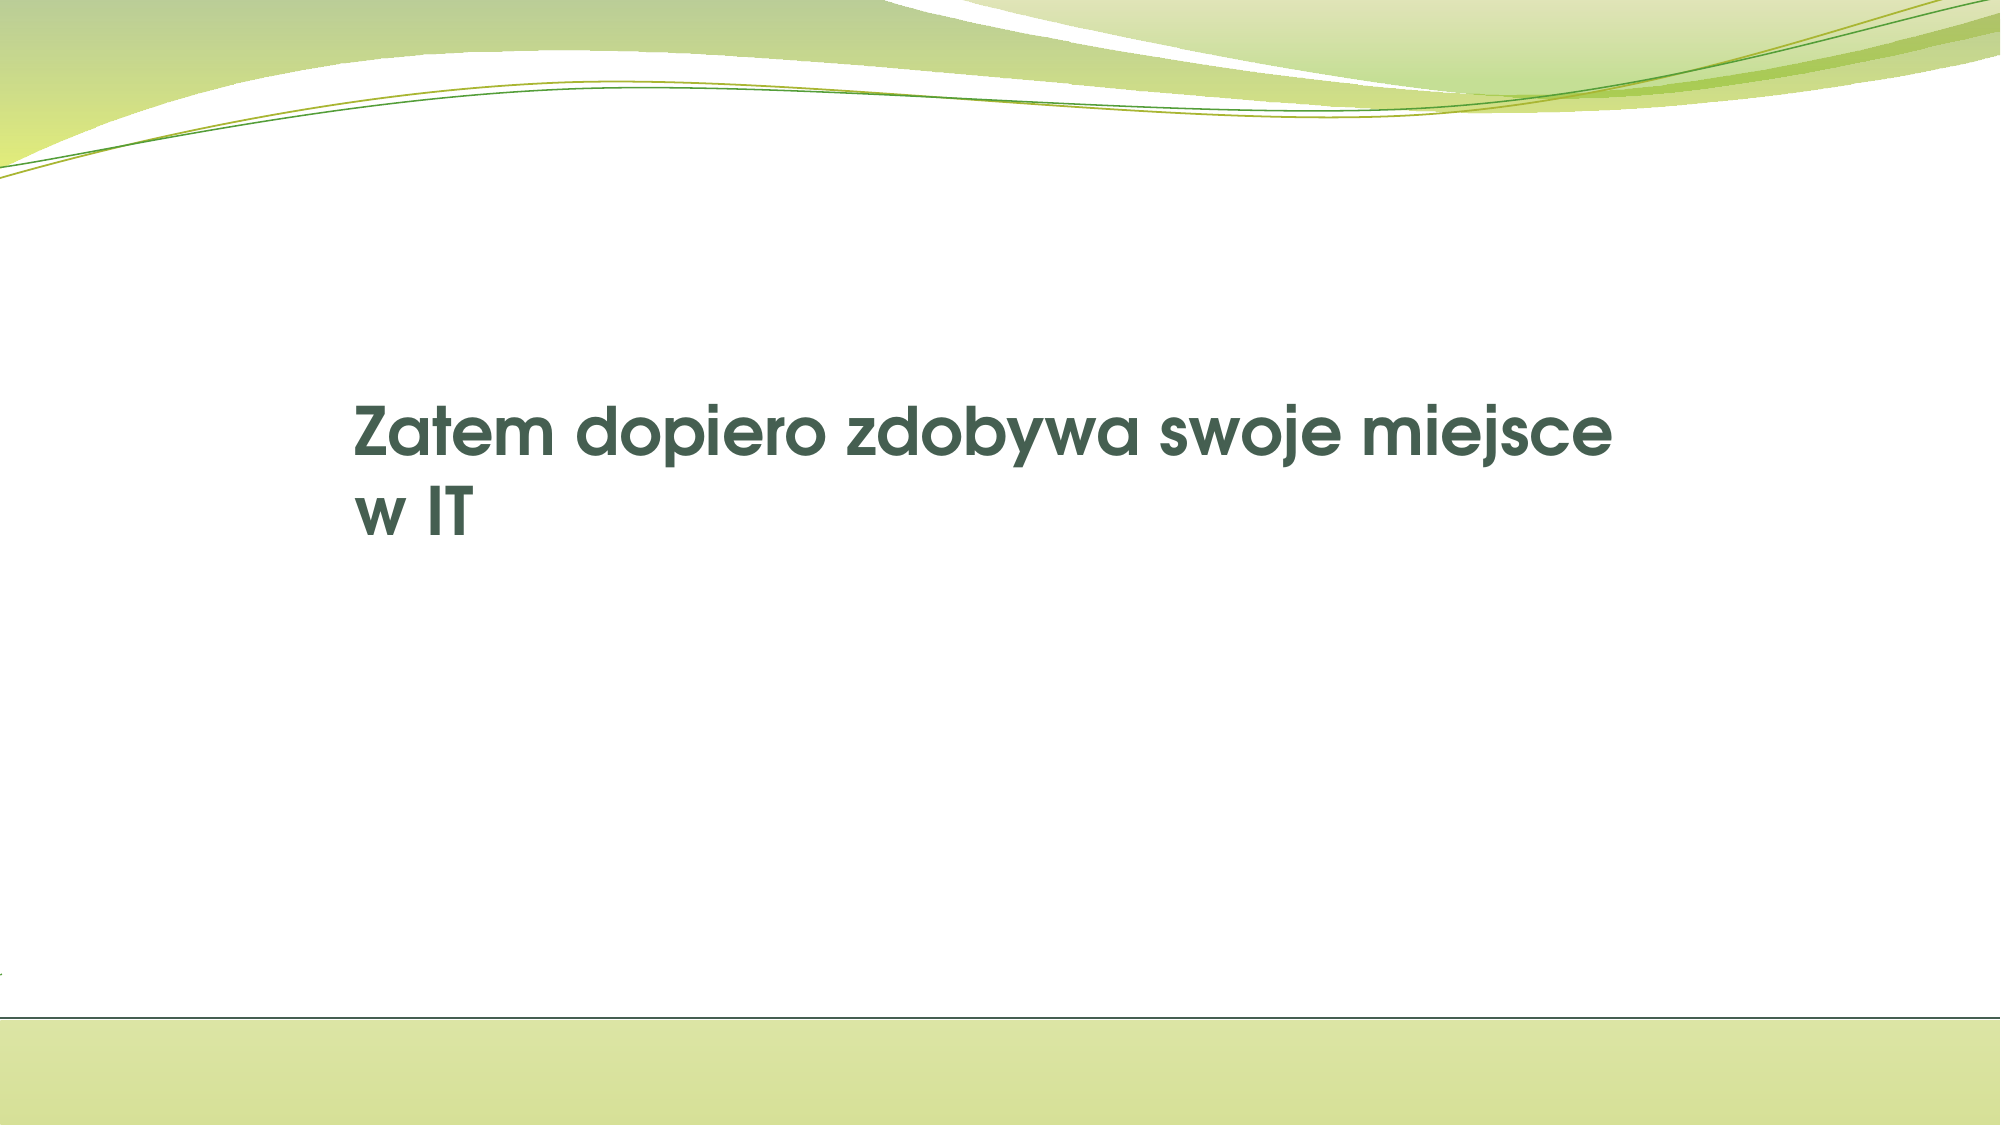

# Zatem dopiero zdobywa swoje miejsce w IT